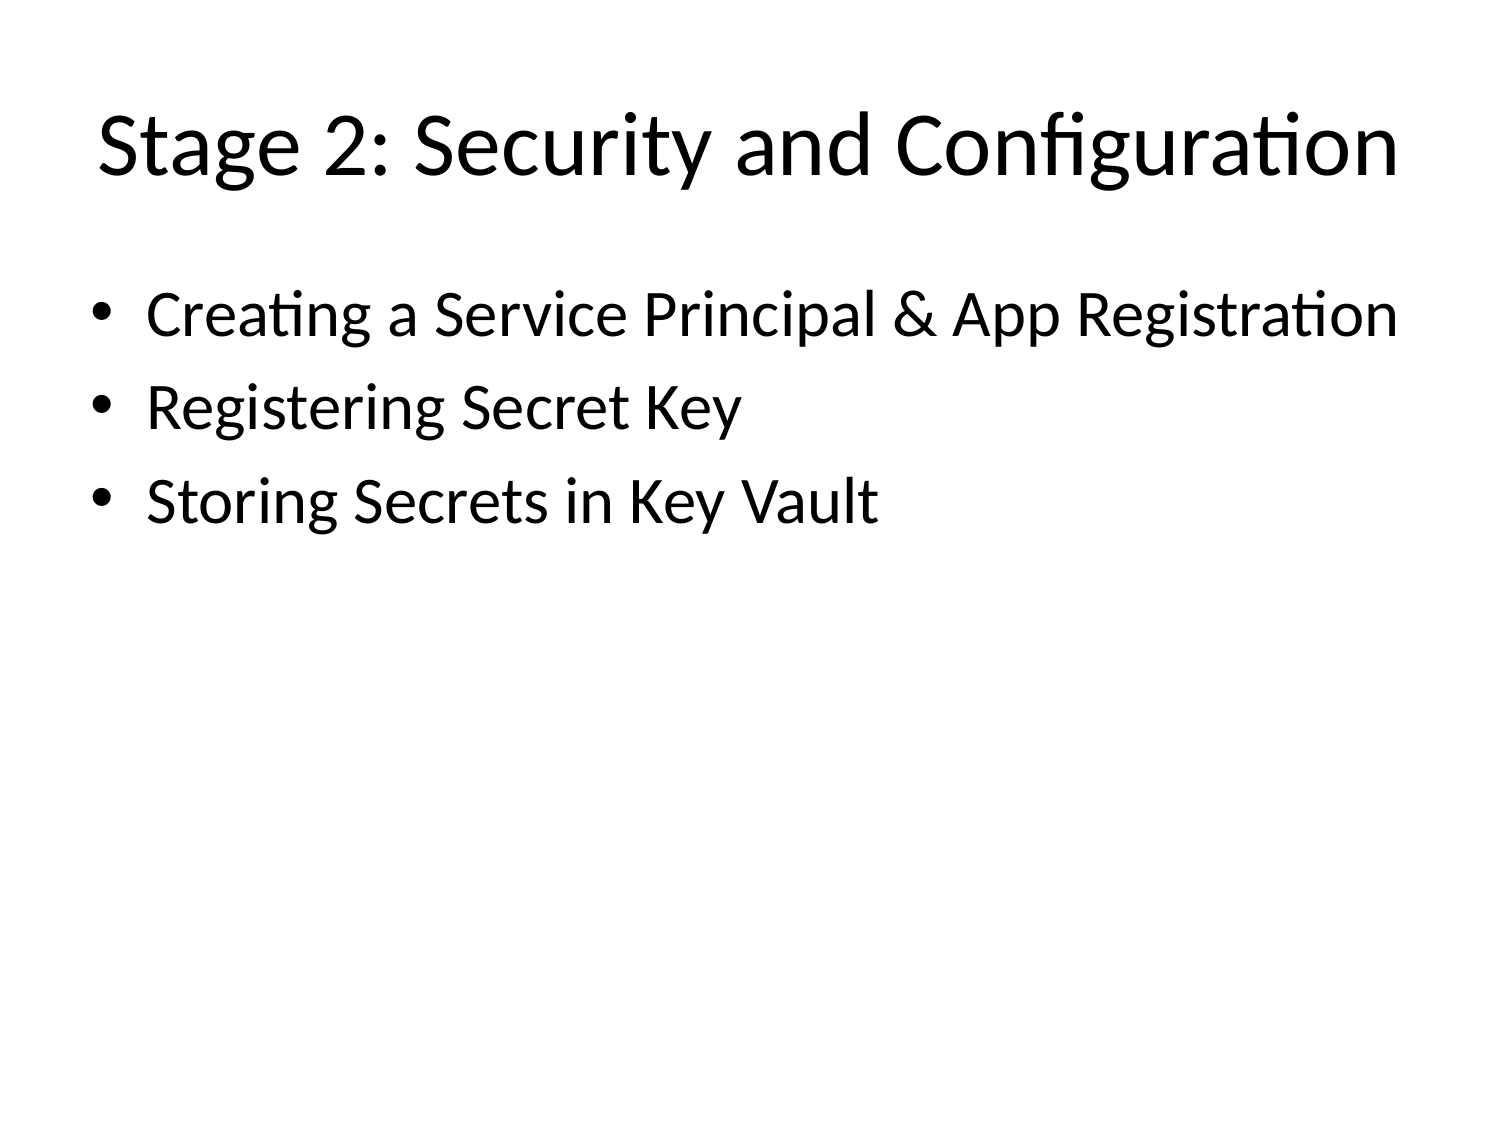

# Stage 2: Security and Configuration
Creating a Service Principal & App Registration
Registering Secret Key
Storing Secrets in Key Vault